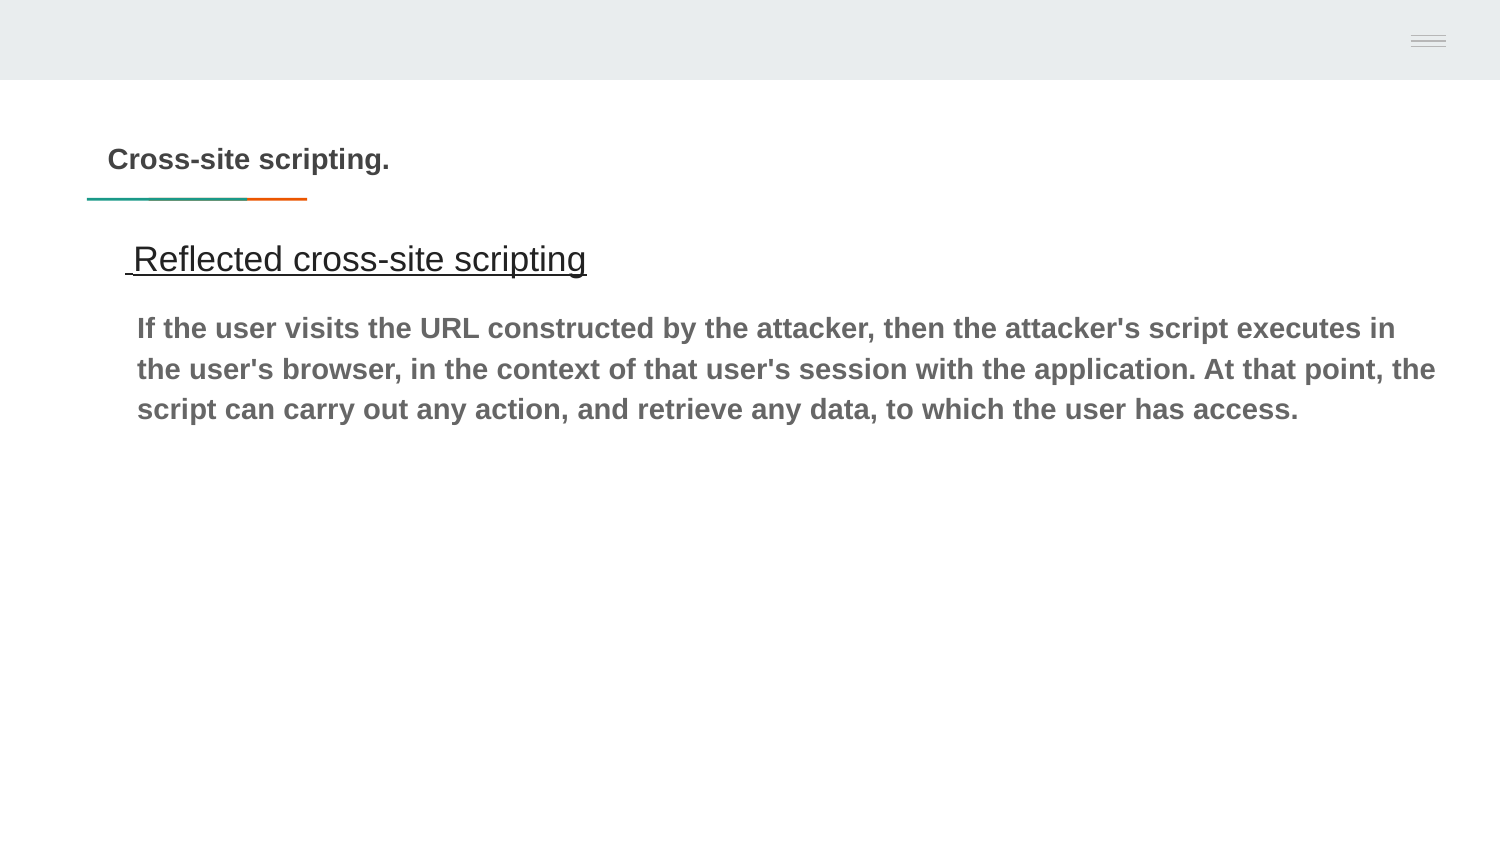

# Cross-site scripting.

 Reflected cross-site scripting

If the user visits the URL constructed by the attacker, then the attacker's script executes in the user's browser, in the context of that user's session with the application. At that point, the script can carry out any action, and retrieve any data, to which the user has access.